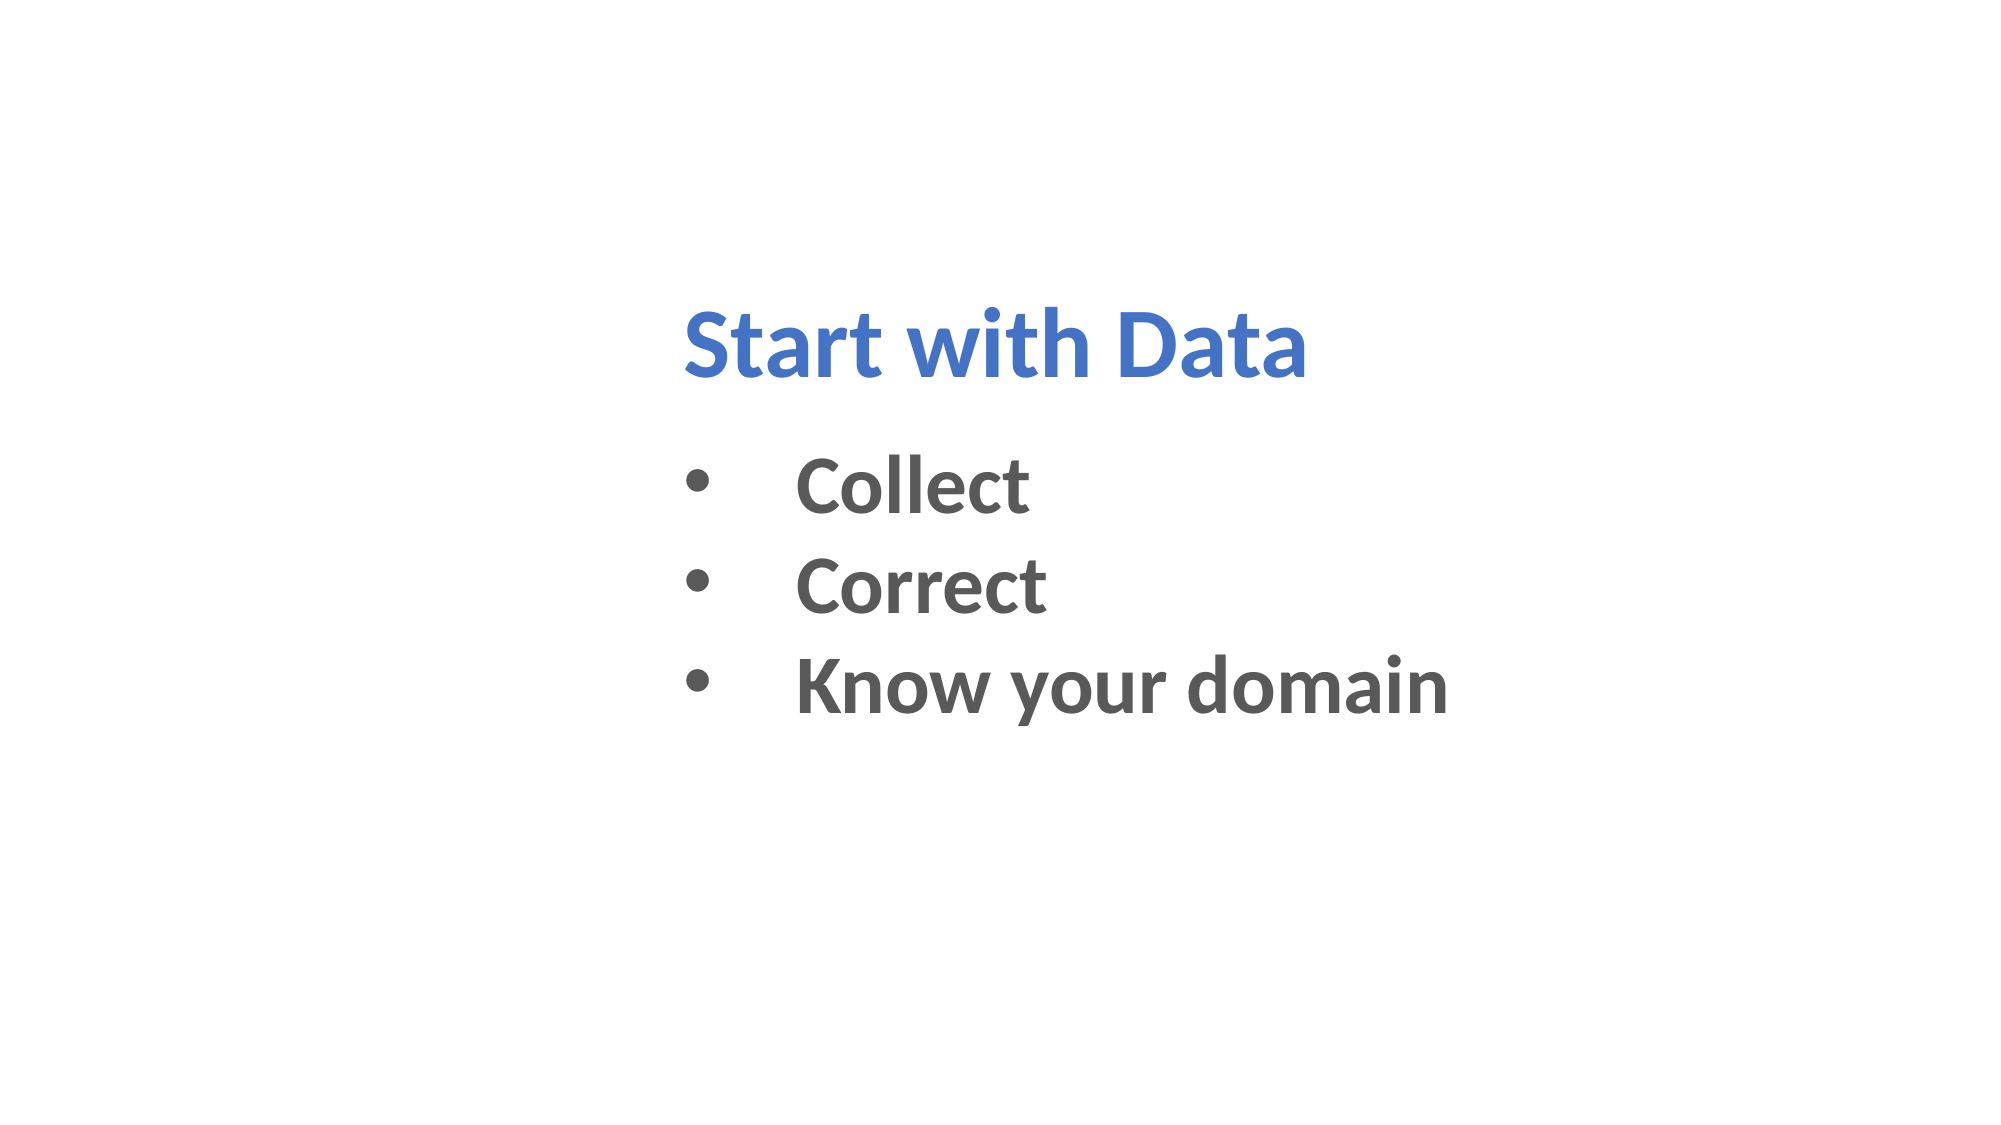

Start with Data
Collect
Correct
Know your domain